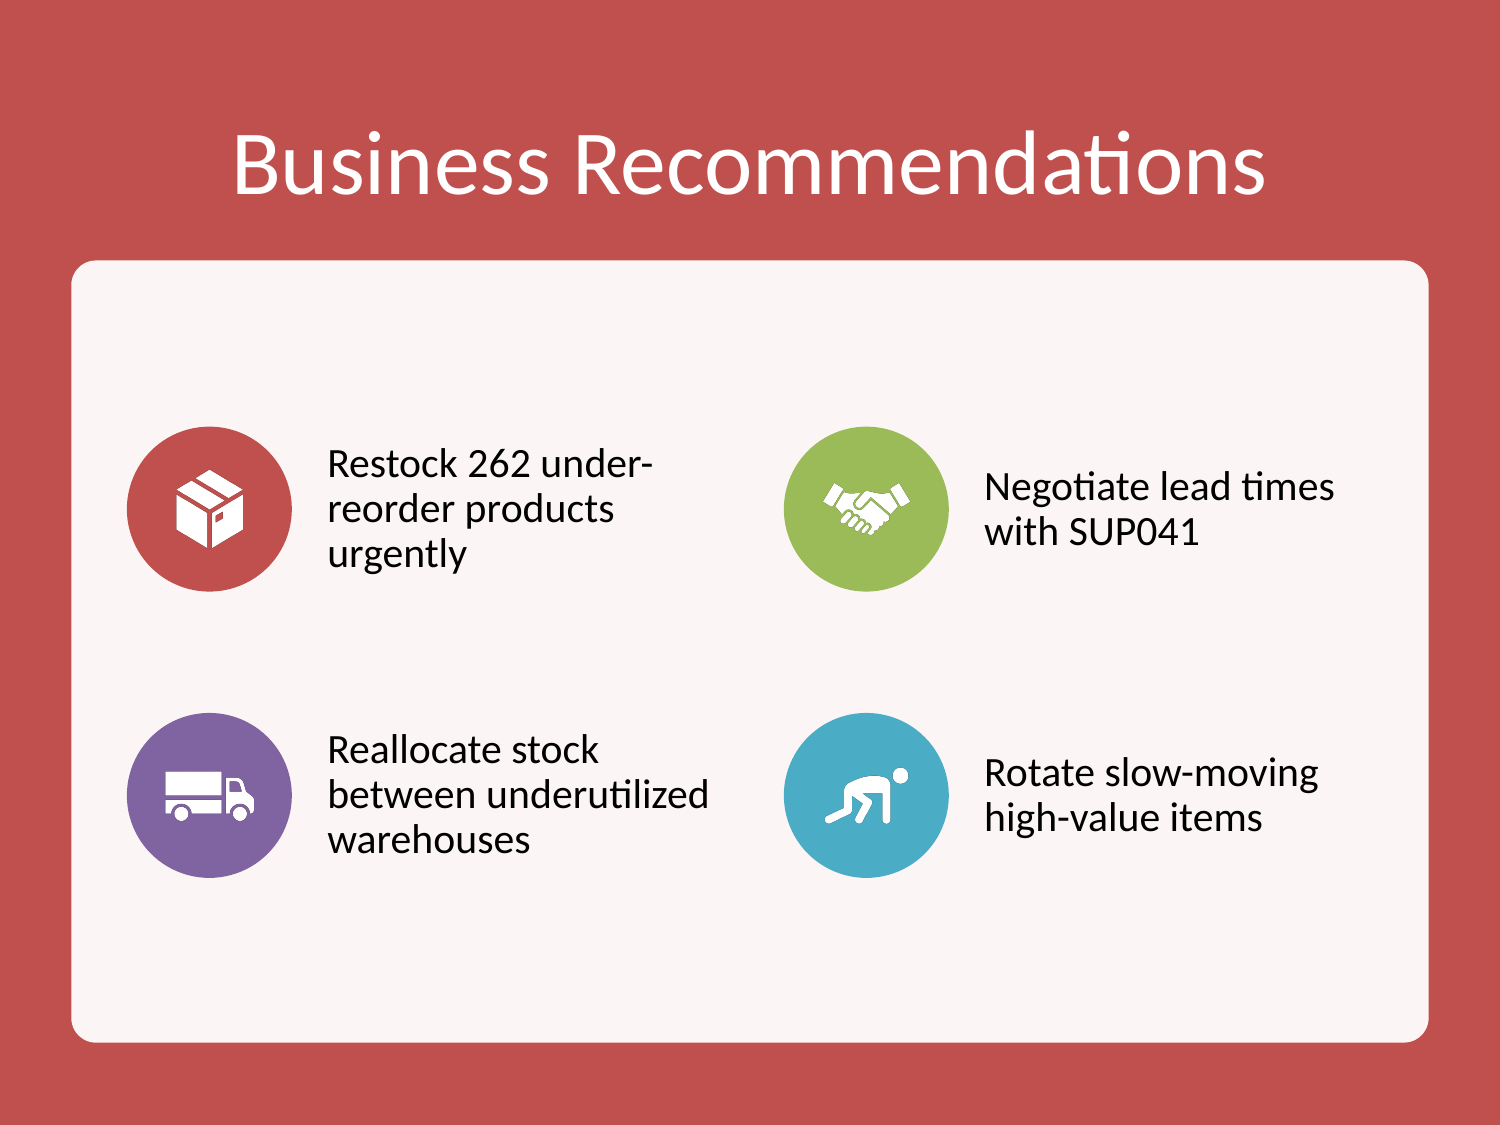

# Business Recommendations

Restock 262 under-reorder products urgently
Negotiate lead times with SUP041
Reallocate stock between underutilized warehouses
Rotate slow-moving high-value items